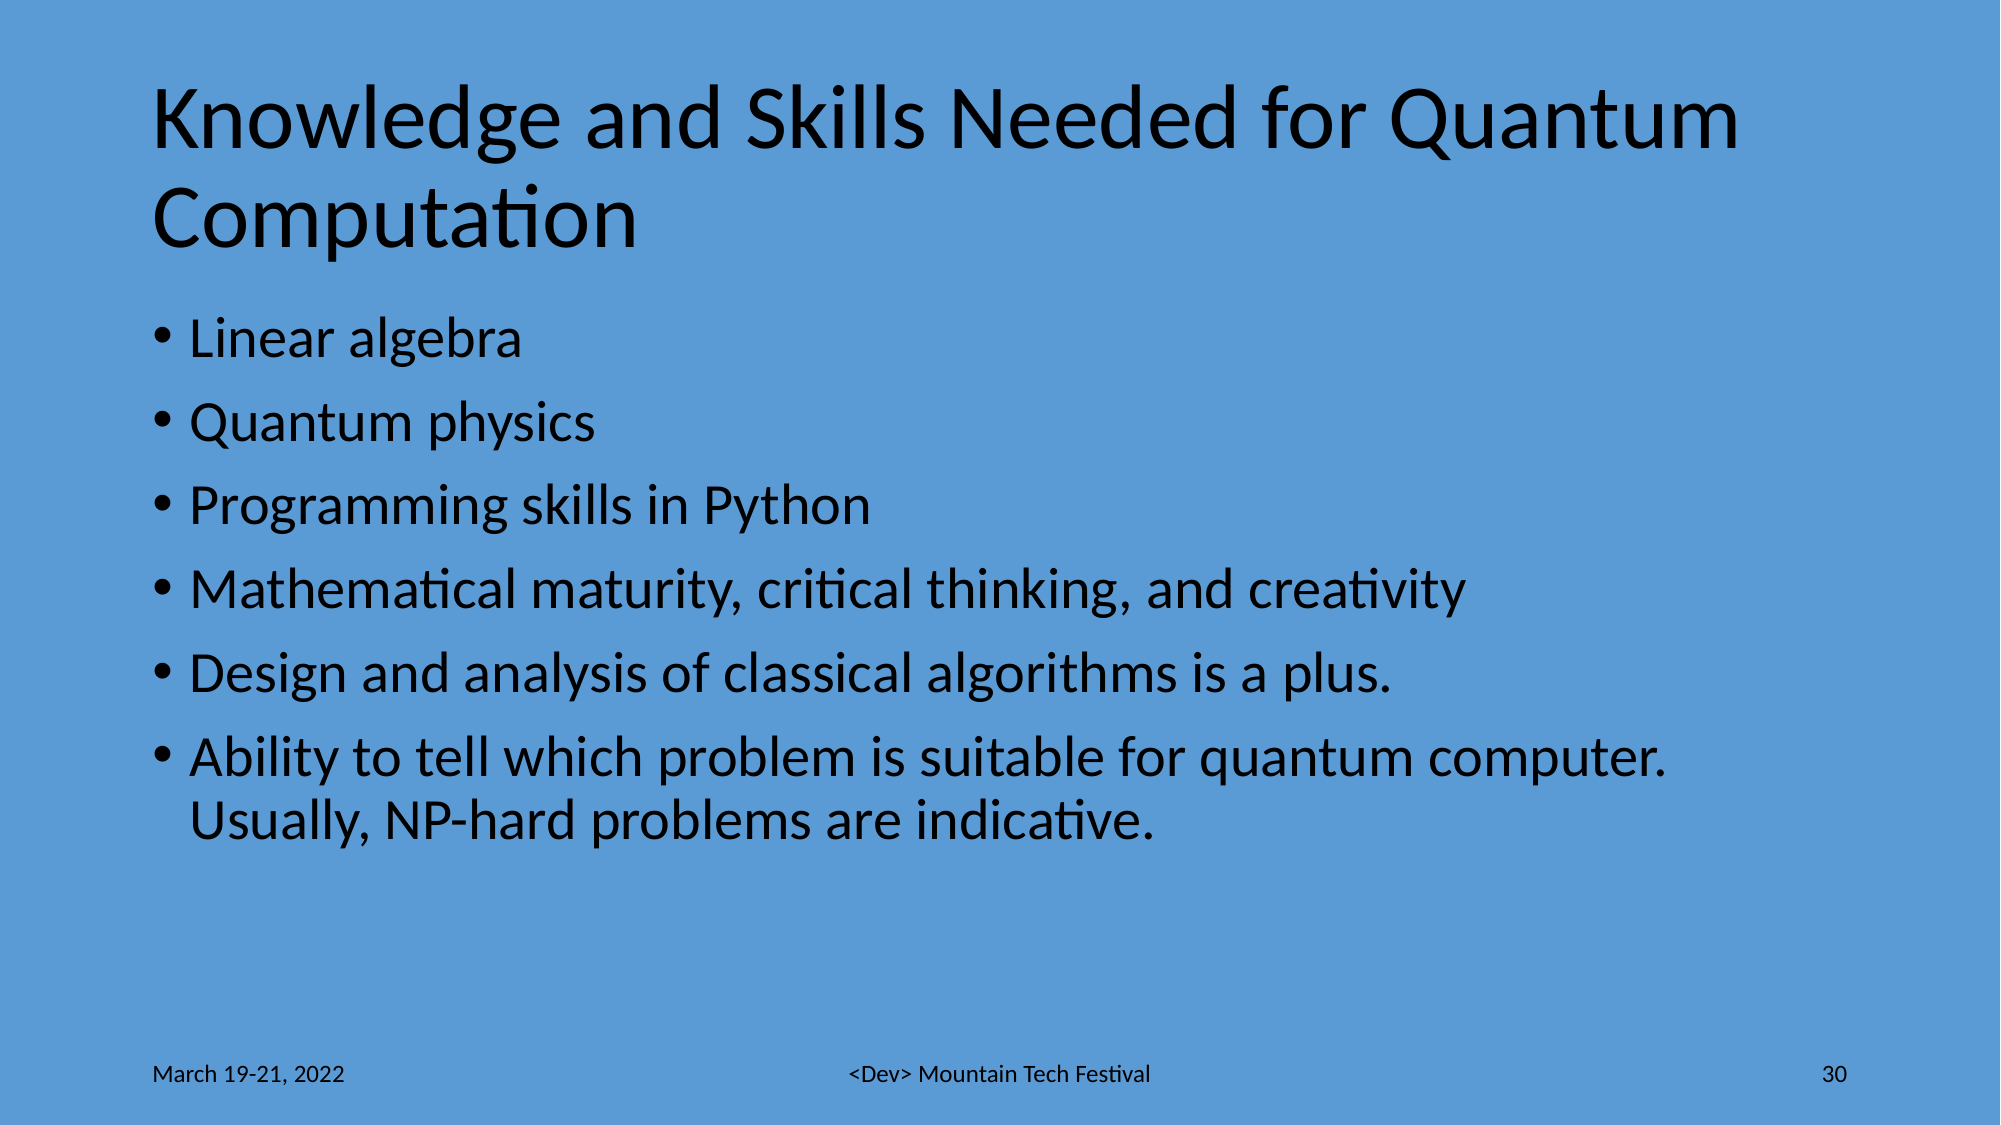

# Knowledge and Skills Needed for Quantum Computation
Linear algebra
Quantum physics
Programming skills in Python
Mathematical maturity, critical thinking, and creativity
Design and analysis of classical algorithms is a plus.
Ability to tell which problem is suitable for quantum computer. Usually, NP-hard problems are indicative.
March 19-21, 2022
<Dev> Mountain Tech Festival
30